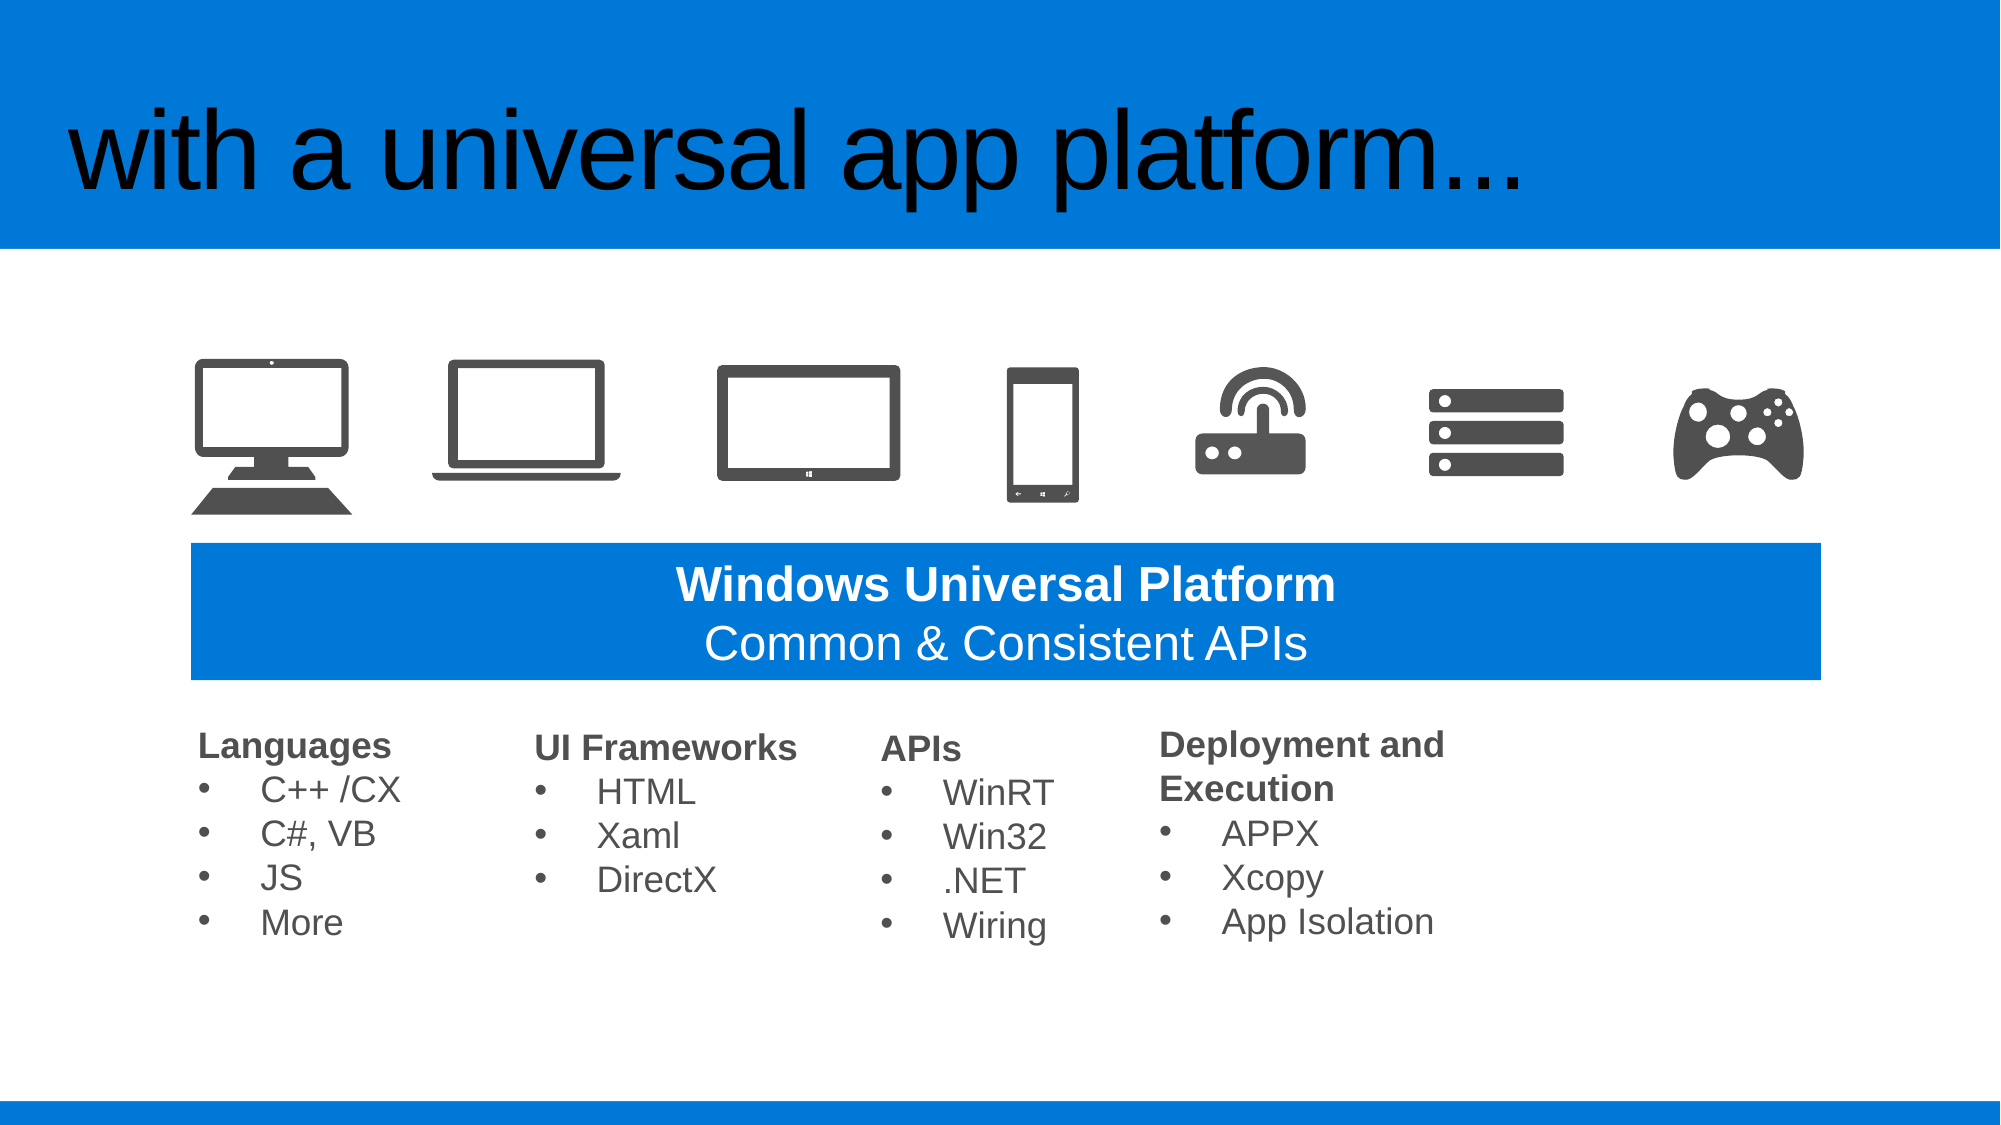

# with a universal app platform...

Windows Universal Platform
Common & Consistent APIs
Deployment and Execution
APPX
Xcopy
App Isolation
Languages
C++ /CX
C#, VB
JS
More
UI Frameworks
HTML
Xaml
DirectX
APIs
WinRT
Win32
.NET
Wiring